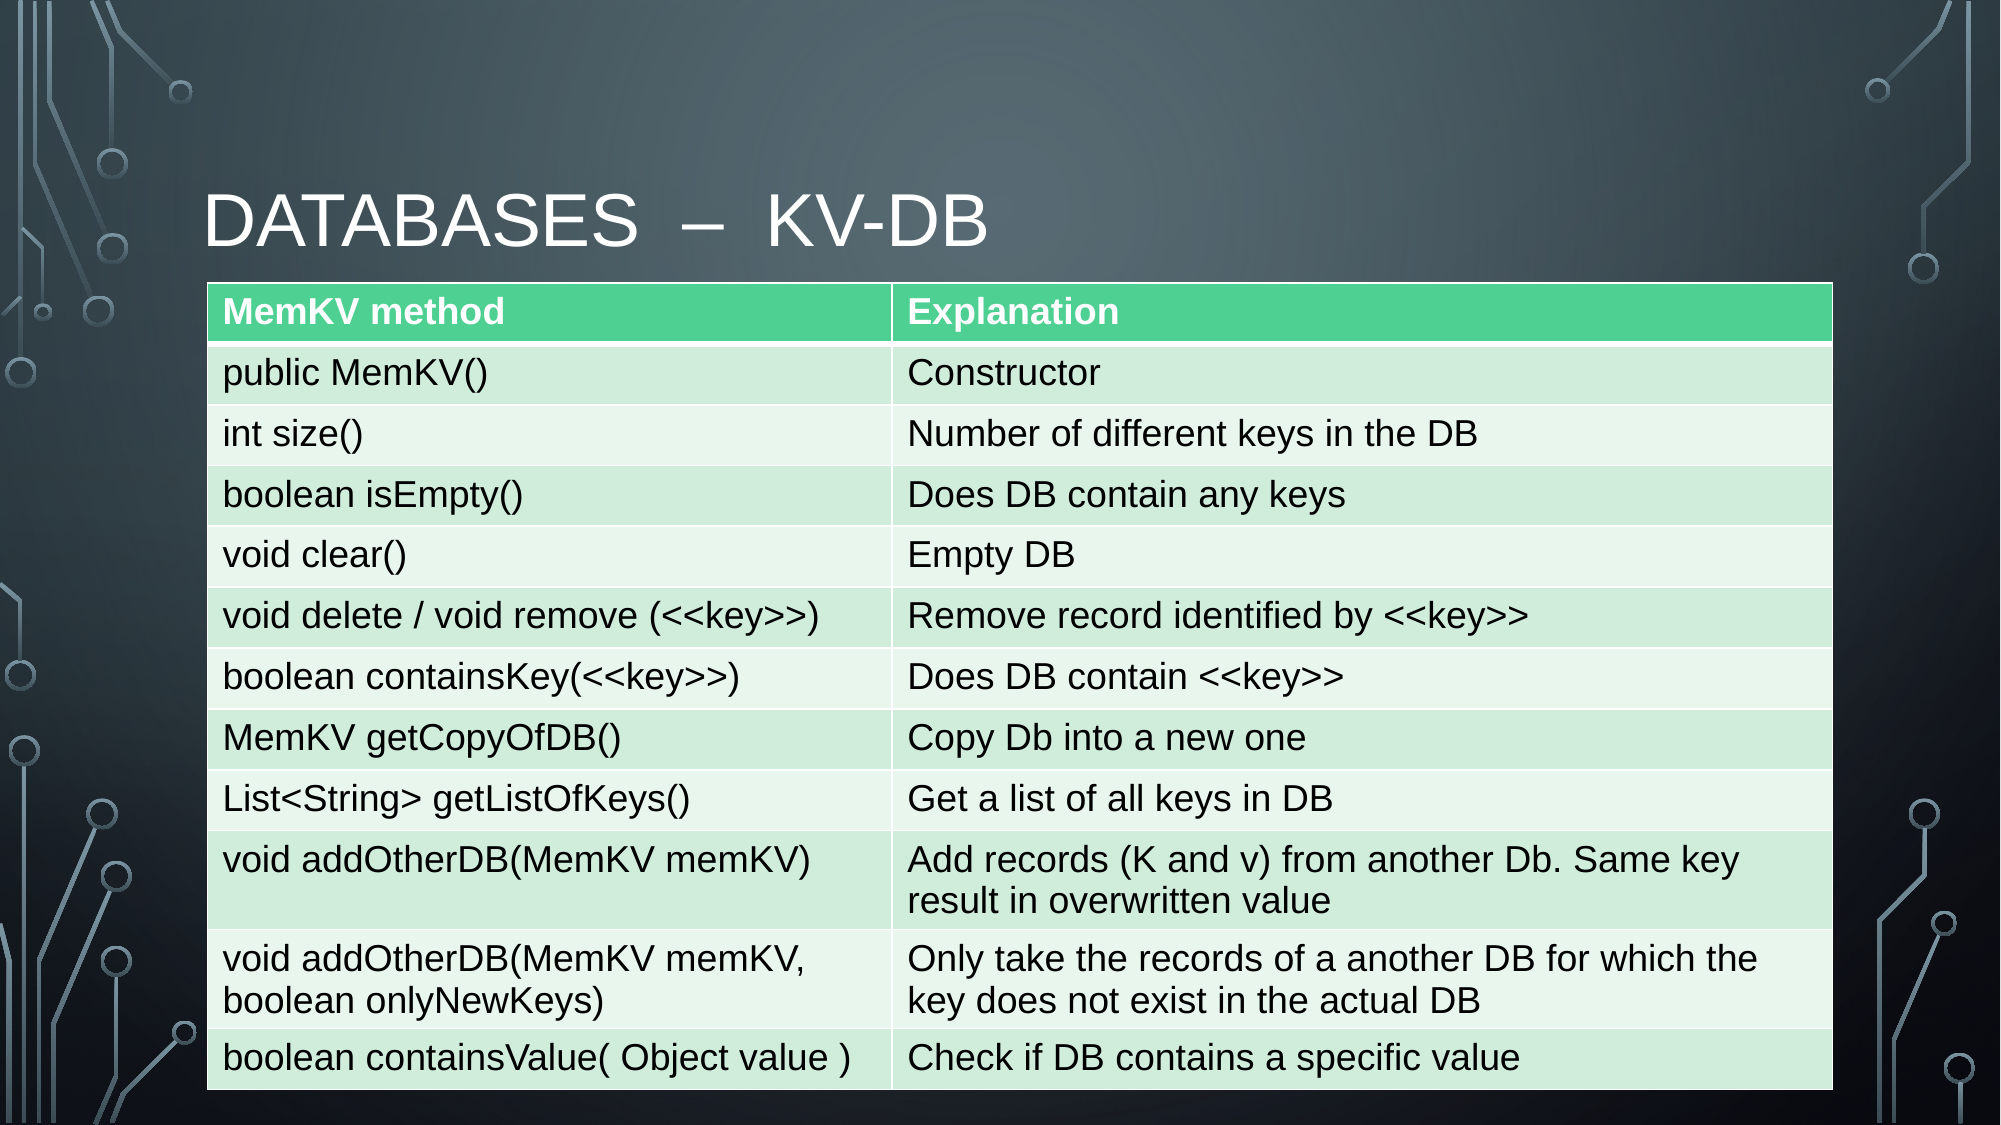

# Databases  –  KV-DB
| MemKV method | Explanation |
| --- | --- |
| public MemKV() | Constructor |
| int size() | Number of different keys in the DB |
| boolean isEmpty() | Does DB contain any keys |
| void clear() | Empty DB |
| void delete / void remove (<<key>>) | Remove record identified by <<key>> |
| boolean containsKey(<<key>>) | Does DB contain <<key>> |
| MemKV getCopyOfDB() | Copy Db into a new one |
| List<String> getListOfKeys() | Get a list of all keys in DB |
| void addOtherDB(MemKV memKV) | Add records (K and v) from another Db. Same key result in overwritten value |
| void addOtherDB(MemKV memKV, boolean onlyNewKeys) | Only take the records of a another DB for which the key does not exist in the actual DB |
| boolean containsValue( Object value ) | Check if DB contains a specific value |